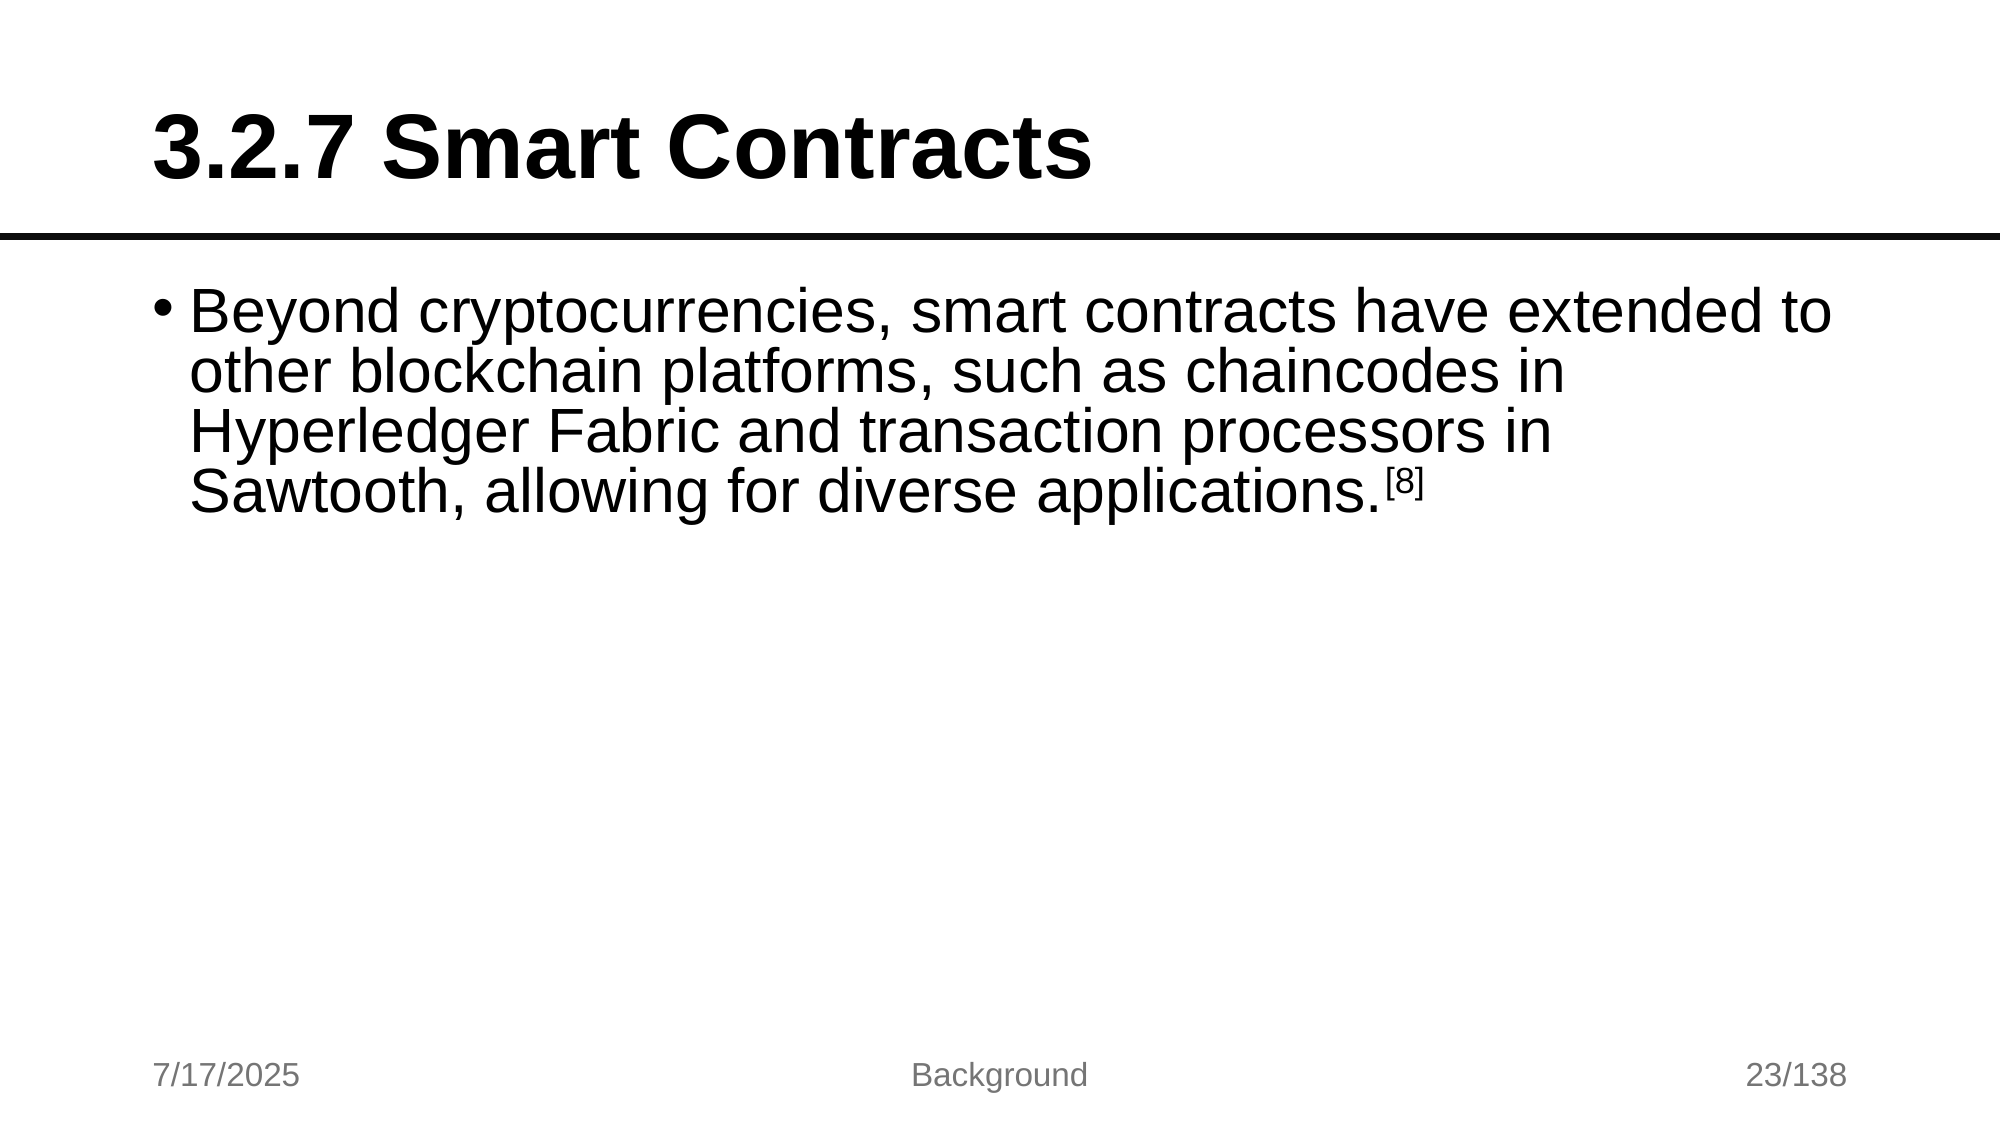

# 3.2.7 Smart Contracts
Beyond cryptocurrencies, smart contracts have extended to other blockchain platforms, such as chaincodes in Hyperledger Fabric and transaction processors in Sawtooth, allowing for diverse applications.[8]

7/17/2025
Background
23/138